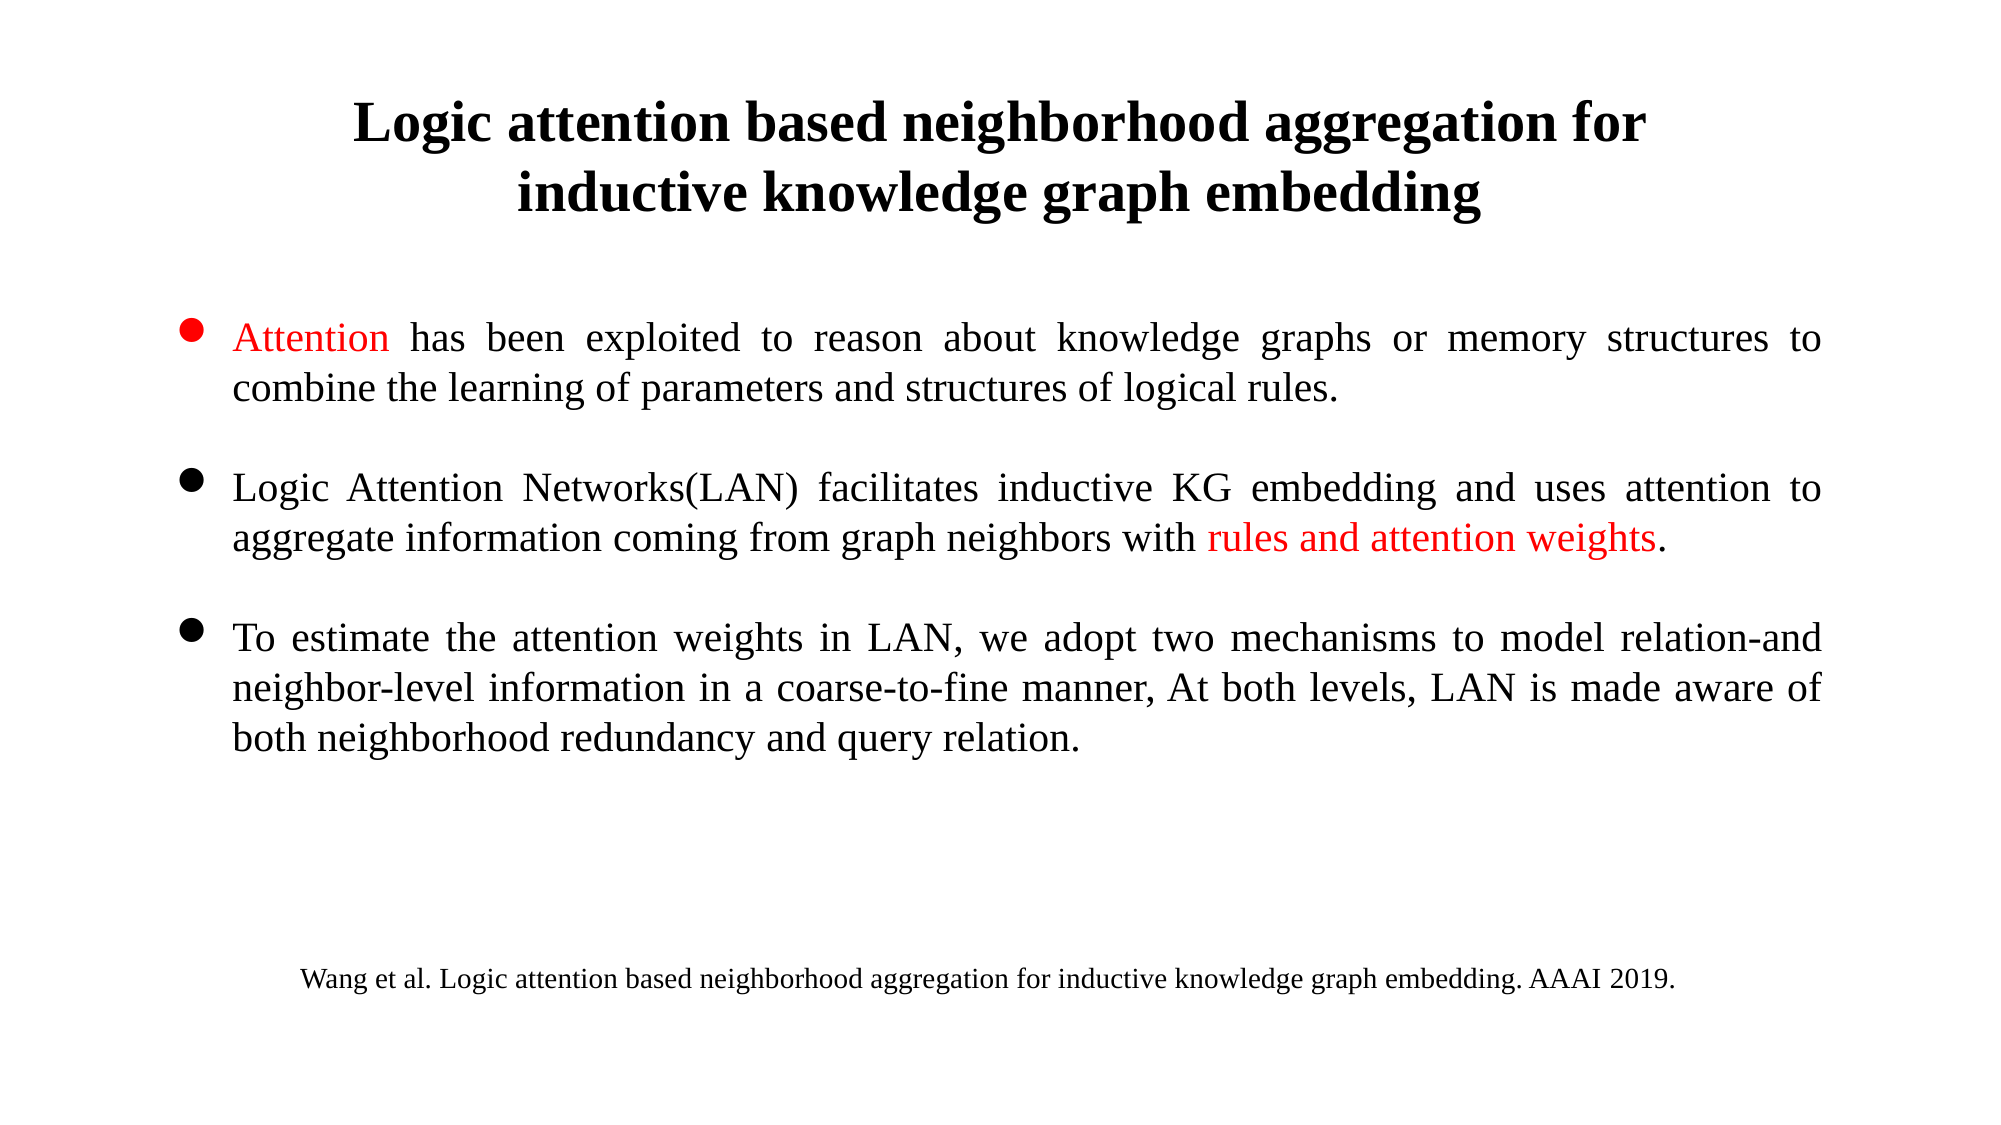

Logic attention based neighborhood aggregation for inductive knowledge graph embedding
Attention has been exploited to reason about knowledge graphs or memory structures to combine the learning of parameters and structures of logical rules.

Logic Attention Networks(LAN) facilitates inductive KG embedding and uses attention to aggregate information coming from graph neighbors with rules and attention weights.

To estimate the attention weights in LAN, we adopt two mechanisms to model relation-and neighbor-level information in a coarse-to-fine manner, At both levels, LAN is made aware of both neighborhood redundancy and query relation.
Wang et al. Logic attention based neighborhood aggregation for inductive knowledge graph embedding. AAAI 2019.